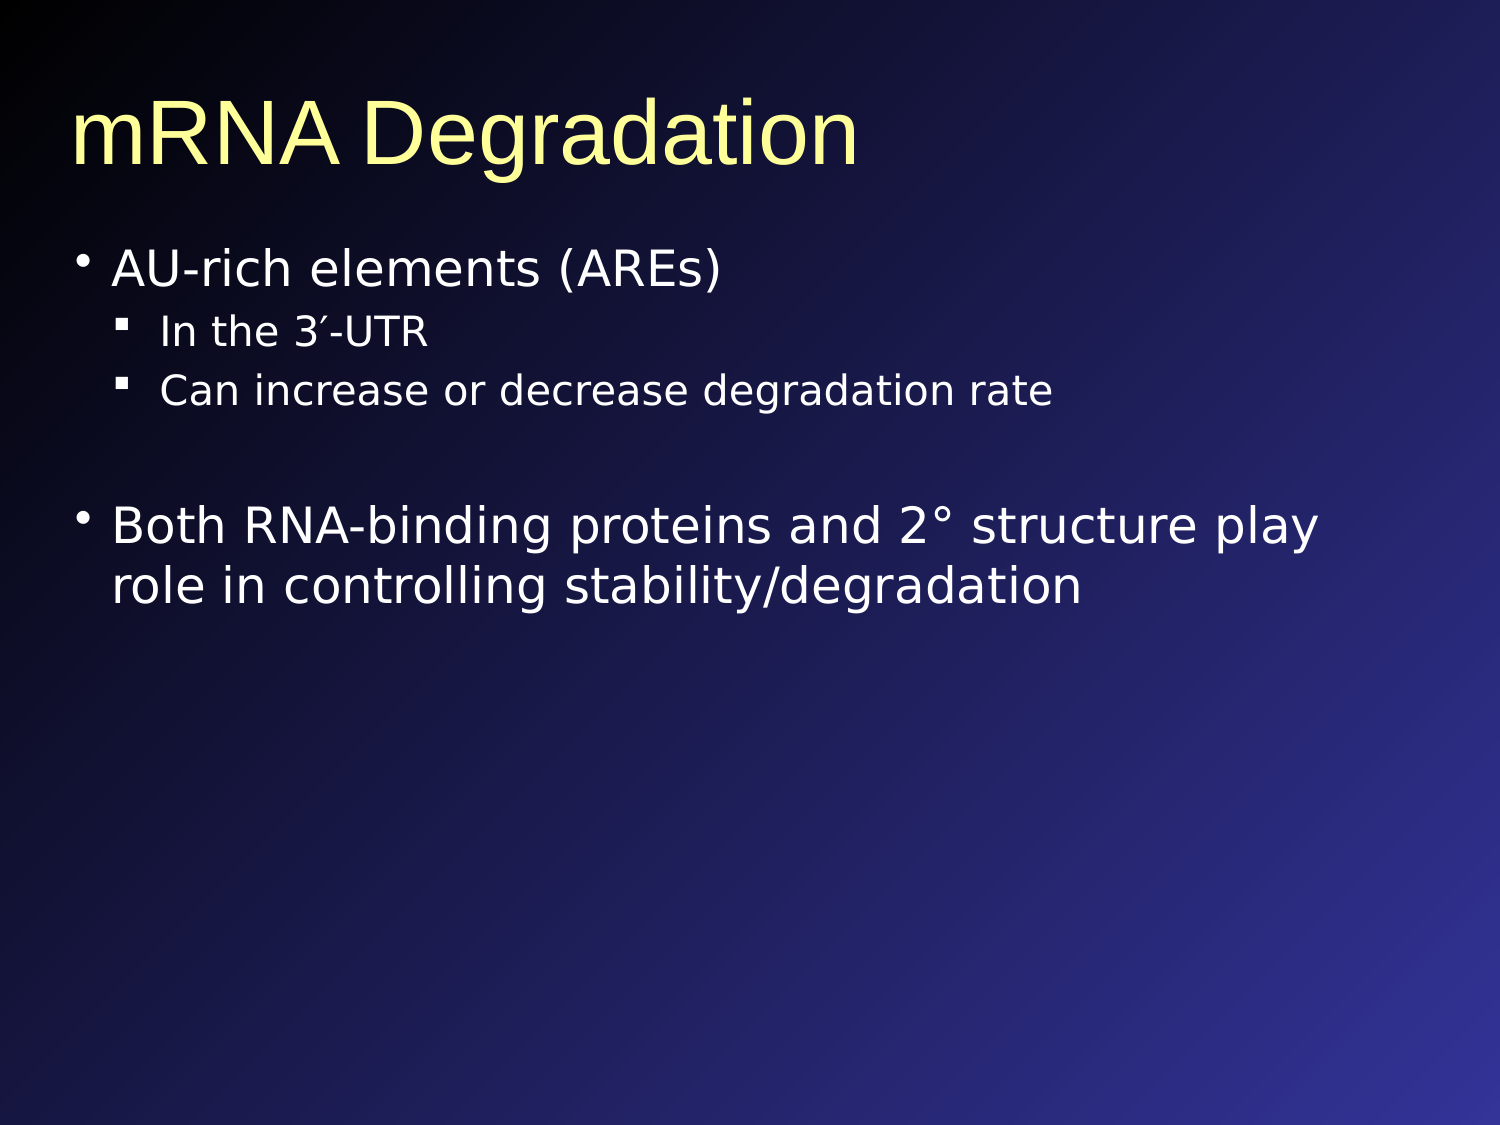

# mRNA Degradation
AU-rich elements (AREs)
In the 3′-UTR
Can increase or decrease degradation rate

Both RNA-binding proteins and 2° structure play role in controlling stability/degradation